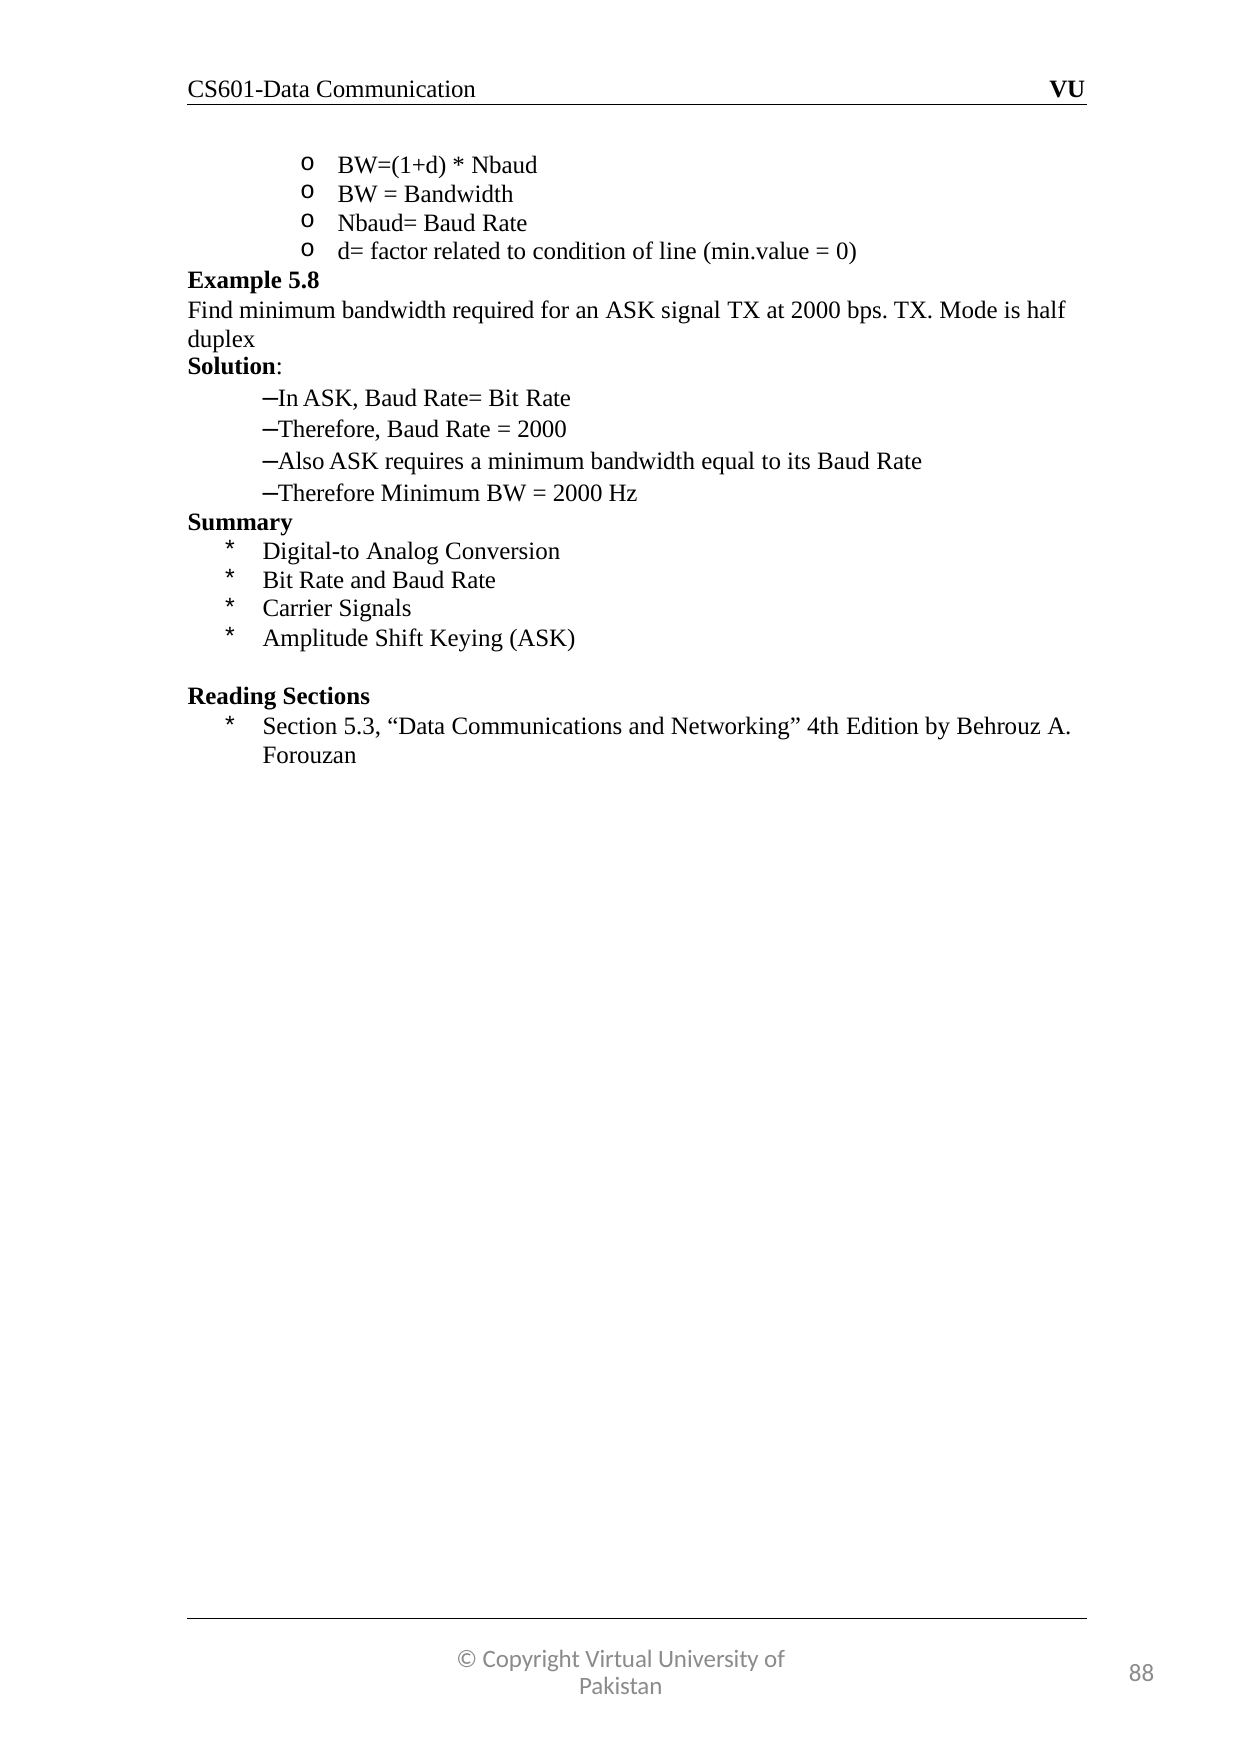

CS601-Data Communication	VU

BW=(1+d) * Nbaud
BW = Bandwidth
Nbaud= Baud Rate
d= factor related to condition of line (min.value = 0)
Example 5.8
Find minimum bandwidth required for an ASK signal TX at 2000 bps. TX. Mode is half  duplex
Solution:
–In ASK, Baud Rate= Bit Rate
–Therefore, Baud Rate = 2000
–Also ASK requires a minimum bandwidth equal to its Baud Rate
–Therefore Minimum BW = 2000 Hz
Summary
Digital-to Analog Conversion
Bit Rate and Baud Rate
Carrier Signals
Amplitude Shift Keying (ASK)

Reading Sections
Section 5.3, “Data Communications and Networking” 4th Edition by Behrouz A.  Forouzan

© Copyright Virtual University of Pakistan
88